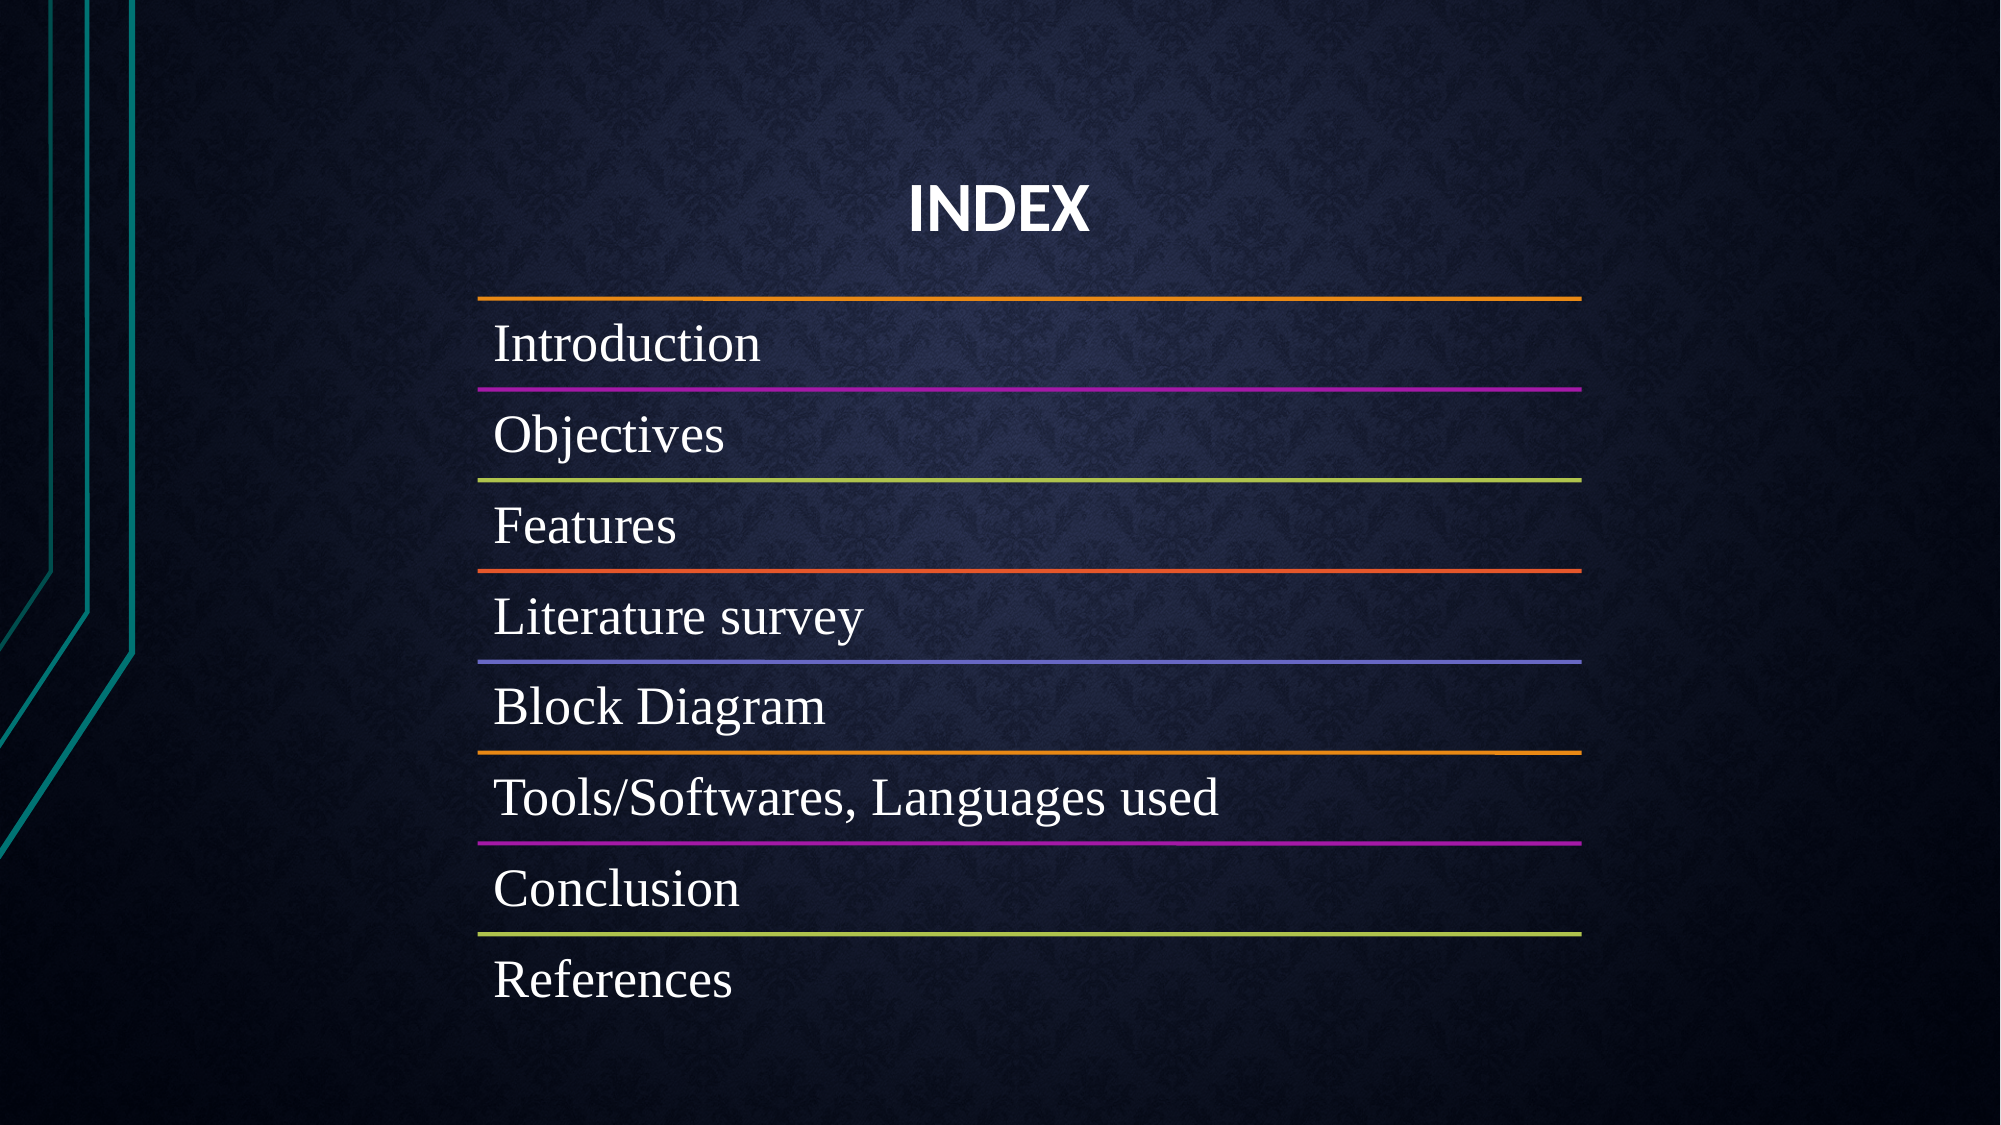

Index
Introduction
Objectives
Features
Literature survey
Block Diagram
Tools/Softwares, Languages used
Conclusion
References